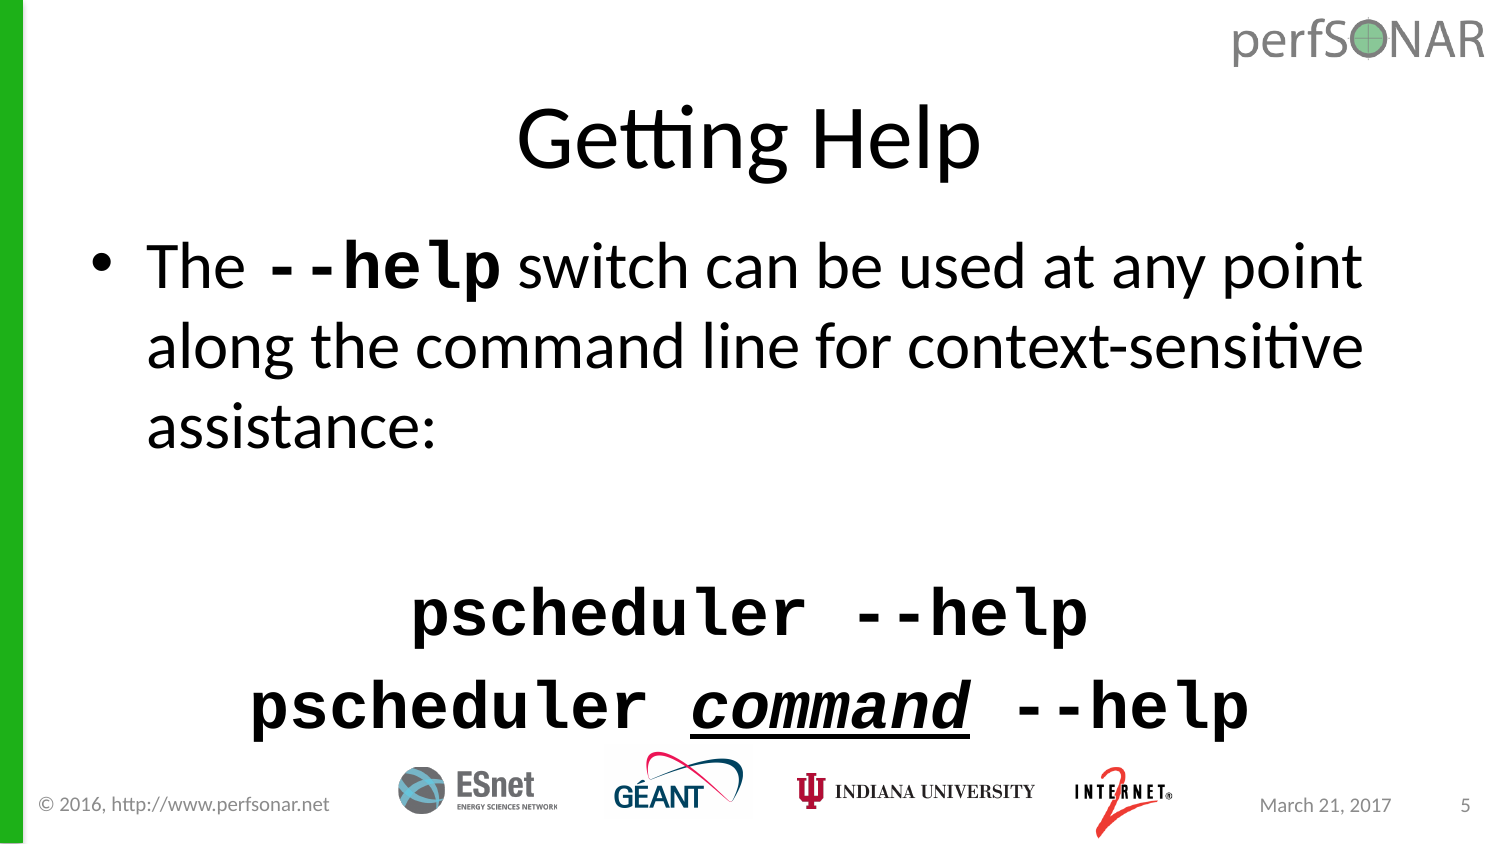

# Getting Help
The --help switch can be used at any point along the command line for context-sensitive assistance:

pscheduler --help
pscheduler command --help

© 2016, http://www.perfsonar.net
March 21, 2017
5